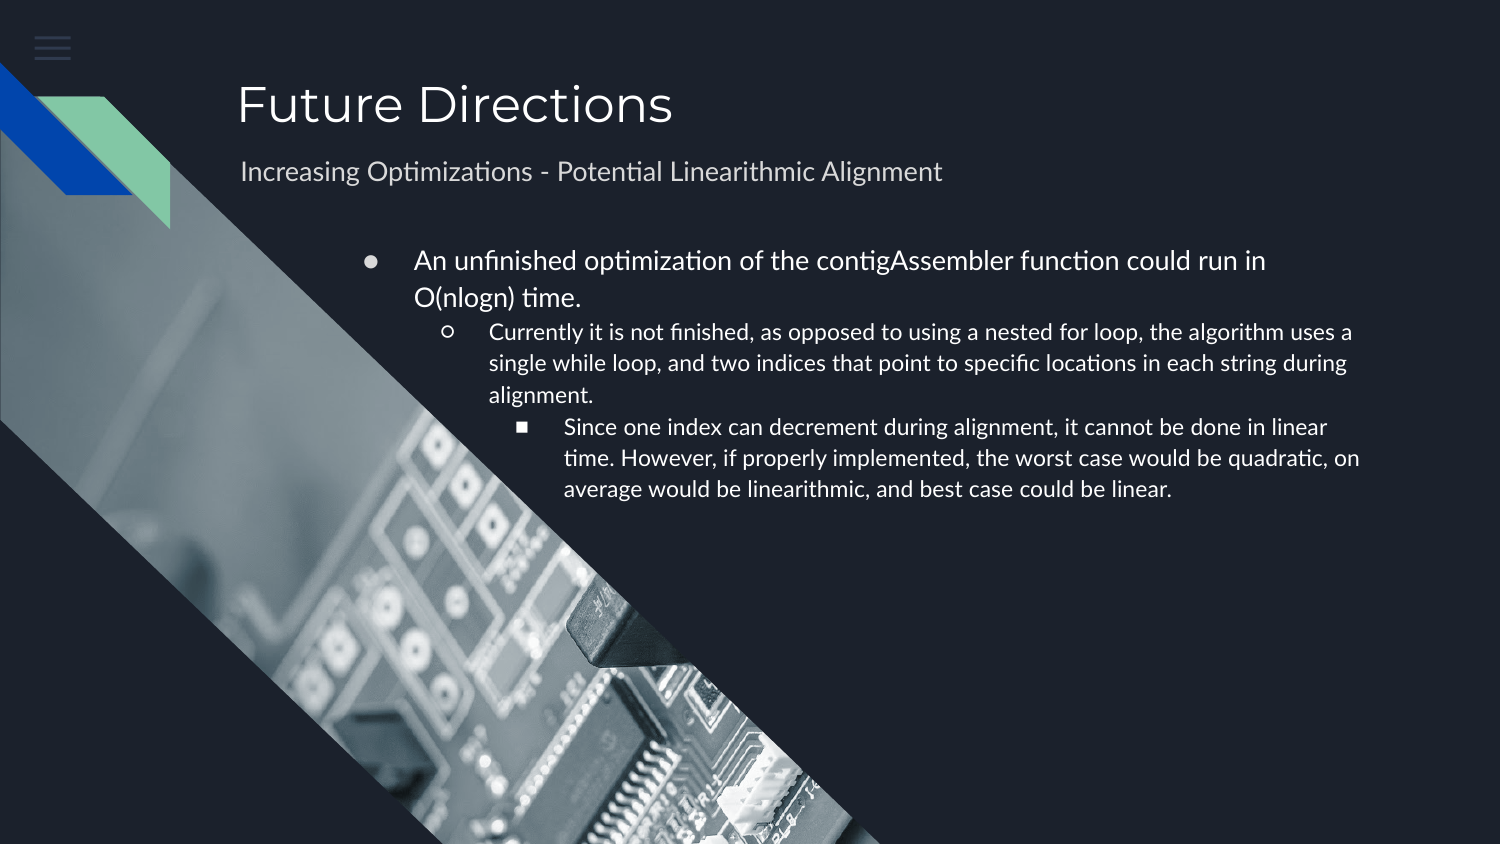

# Future Directions
Increasing Optimizations - Potential Linearithmic Alignment
An unfinished optimization of the contigAssembler function could run in O(nlogn) time.
Currently it is not finished, as opposed to using a nested for loop, the algorithm uses a single while loop, and two indices that point to specific locations in each string during alignment.
Since one index can decrement during alignment, it cannot be done in linear time. However, if properly implemented, the worst case would be quadratic, on average would be linearithmic, and best case could be linear.